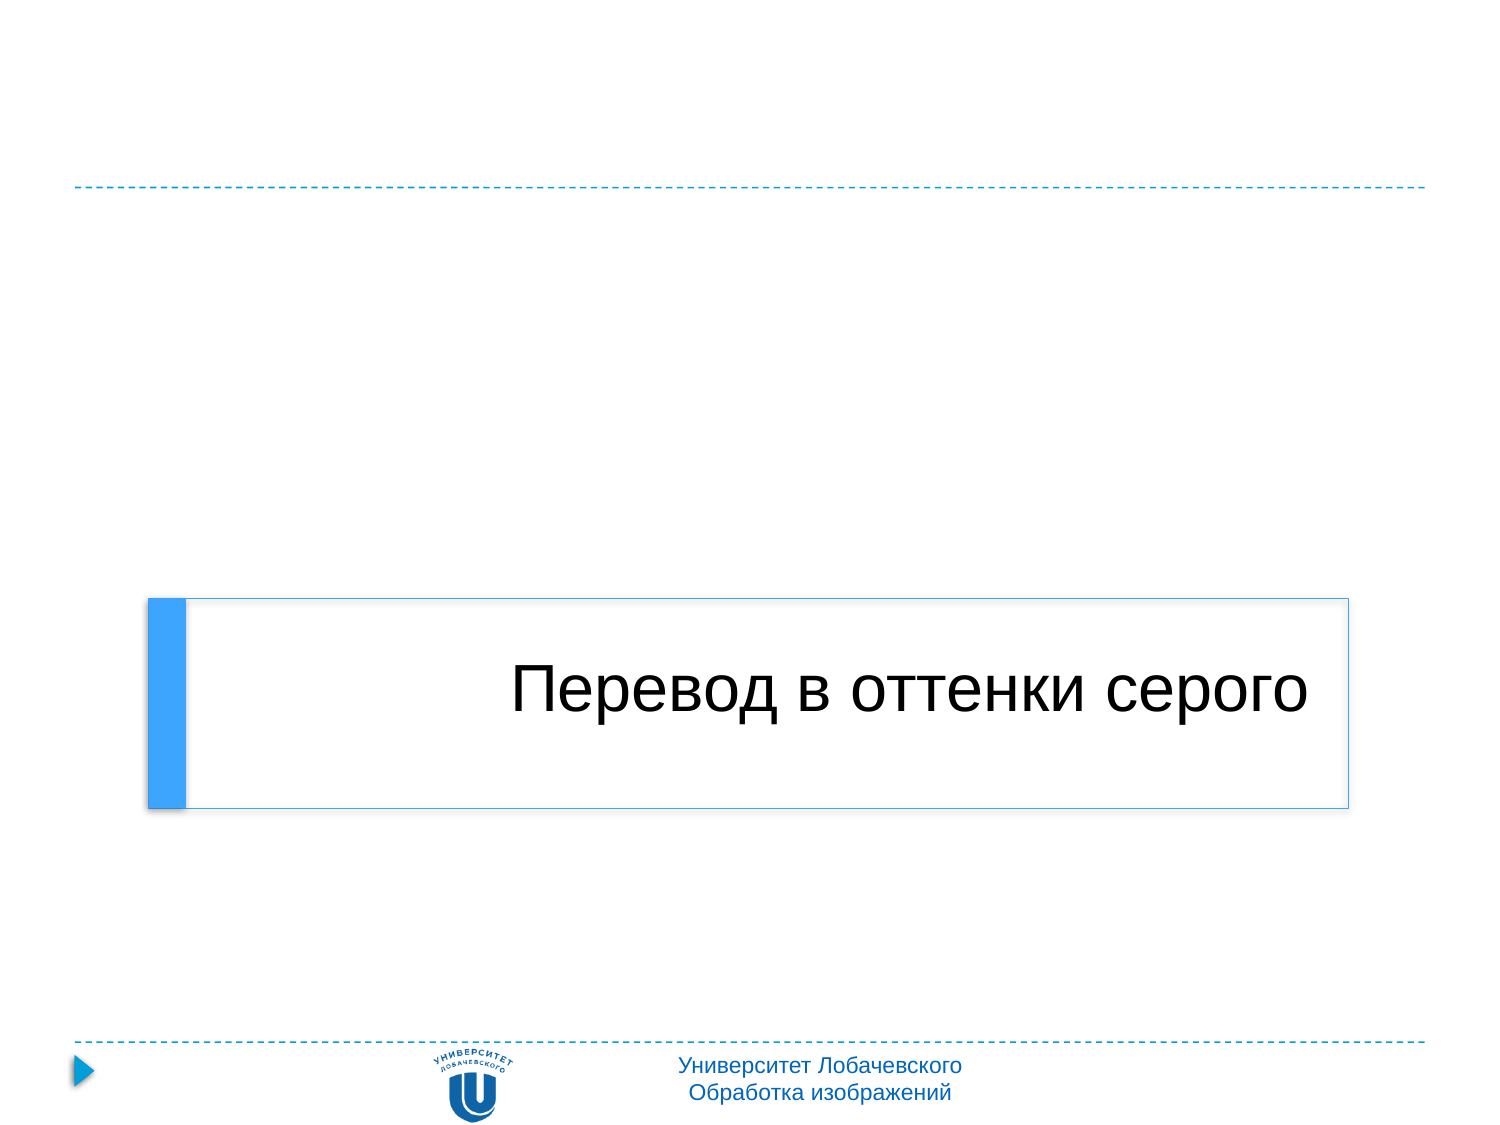

# Перевод в оттенки серого
131
Университет Лобачевского
Обработка изображений